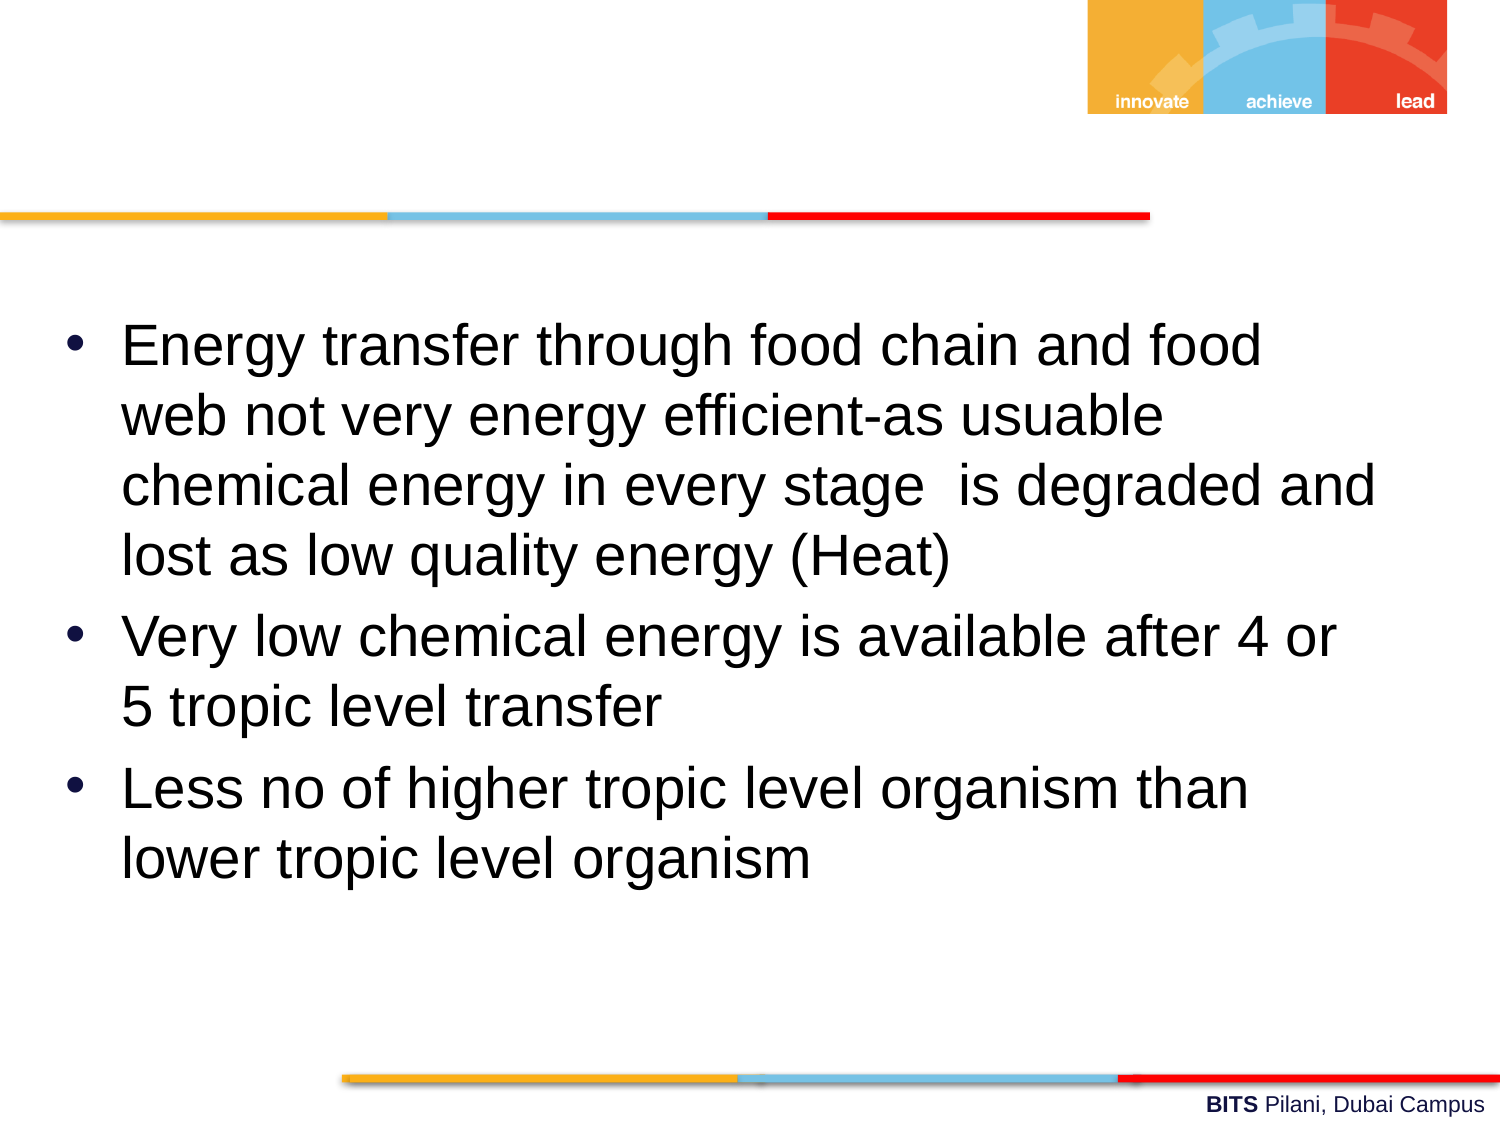

Energy transfer through food chain and food web not very energy efficient-as usuable chemical energy in every stage  is degraded and lost as low quality energy (Heat)
Very low chemical energy is available after 4 or 5 tropic level transfer
Less no of higher tropic level organism than lower tropic level organism